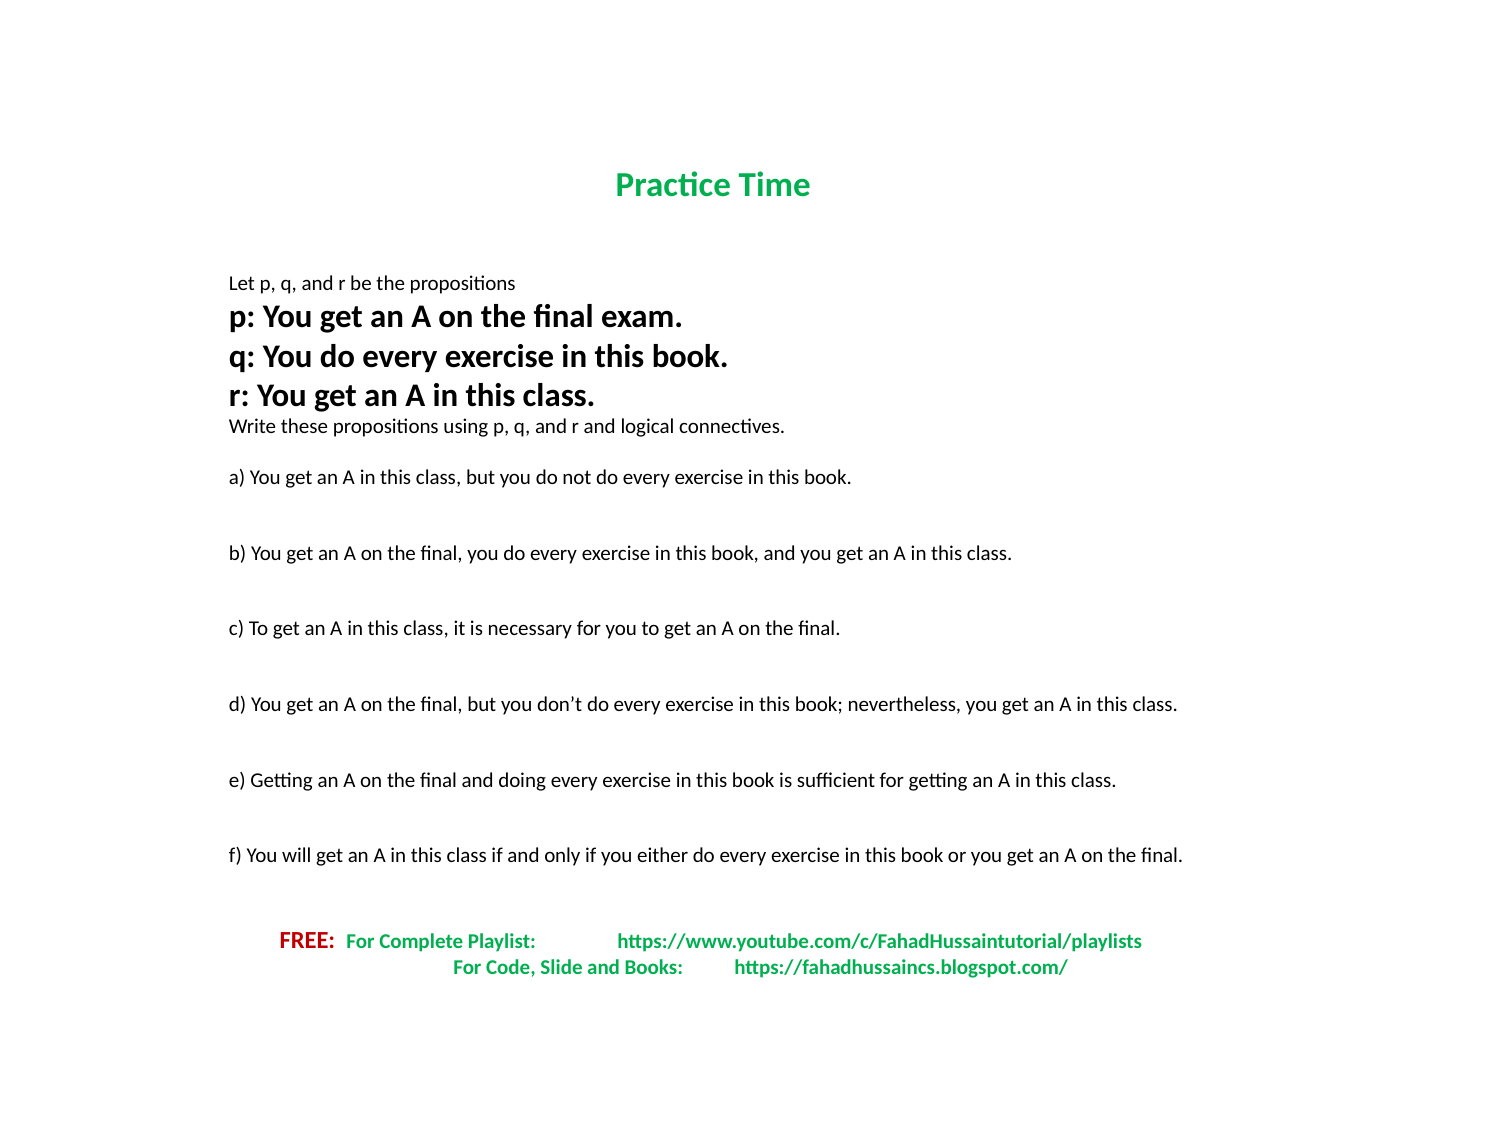

Practice Time
Let p, q, and r be the propositions
p: You get an A on the final exam.
q: You do every exercise in this book.
r: You get an A in this class.
Write these propositions using p, q, and r and logical connectives.

a) You get an A in this class, but you do not do every exercise in this book.

b) You get an A on the final, you do every exercise in this book, and you get an A in this class.

c) To get an A in this class, it is necessary for you to get an A on the final.

d) You get an A on the final, but you don’t do every exercise in this book; nevertheless, you get an A in this class.

e) Getting an A on the final and doing every exercise in this book is sufficient for getting an A in this class.

f) You will get an A in this class if and only if you either do every exercise in this book or you get an A on the final.
FREE:  For Complete Playlist: 	        https://www.youtube.com/c/FahadHussaintutorial/playlists
	     For Code, Slide and Books:	 https://fahadhussaincs.blogspot.com/